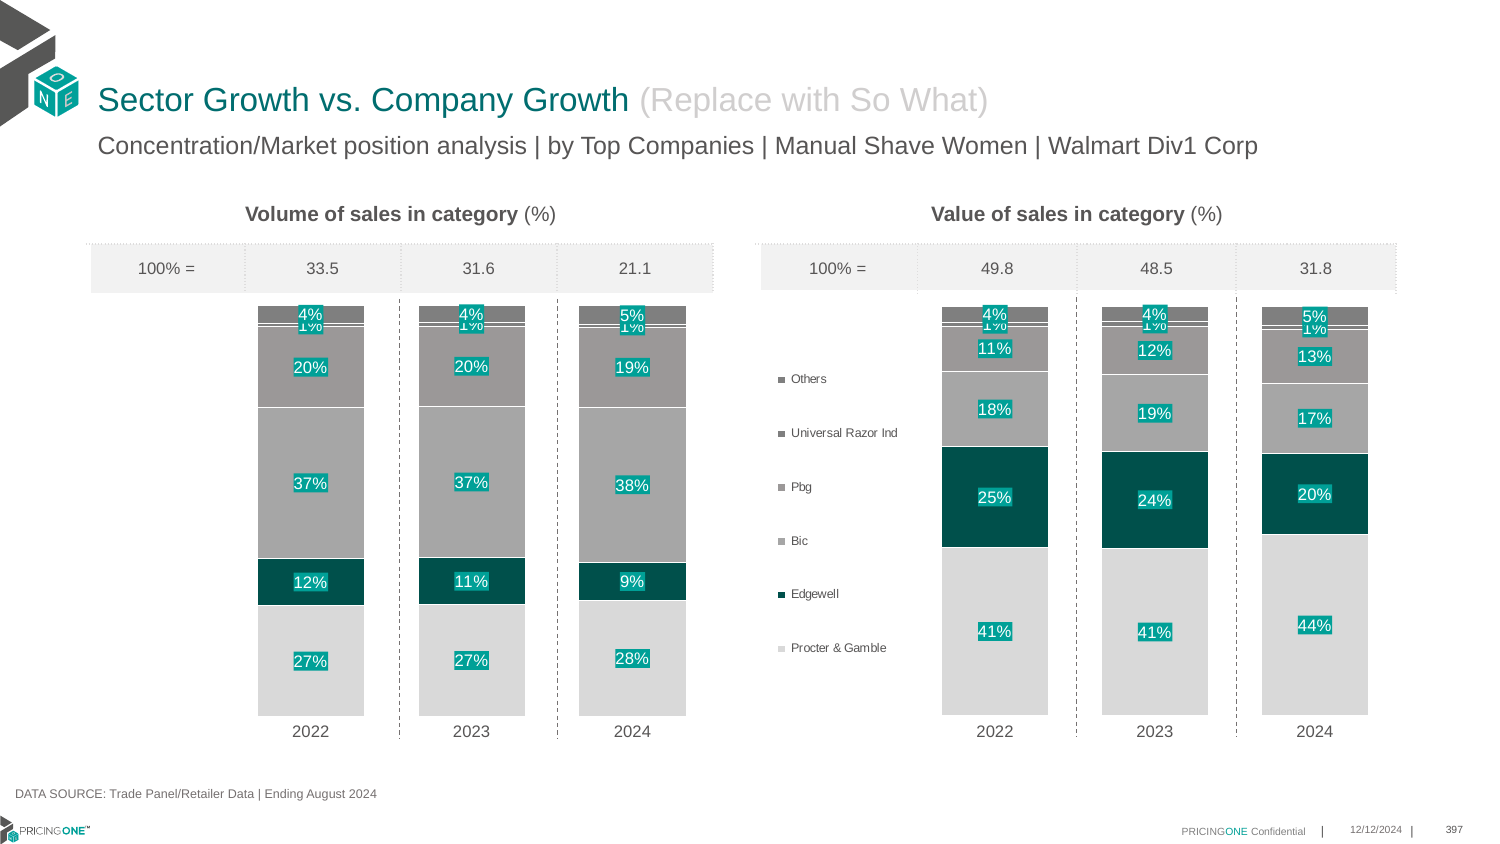

# Sector Growth vs. Company Growth (Replace with So What)
Concentration/Market position analysis | by Top Companies | Manual Shave Women | Walmart Div1 Corp
| Volume of sales in category (%) |  |  |  |
| --- | --- | --- | --- |
| 100% = | 33.5 | 31.6 | 21.1 |
| Value of sales in category (%) |  |  |  |
| --- | --- | --- | --- |
| 100% = | 49.8 | 48.5 | 31.8 |

### Chart

| Category | Procter & Gamble | Edgewell | Bic | Pbg | Universal Razor Ind | Others |
|---|---|---|---|---|---|---|
| 2022 | 0.2685264130987043 | 0.11639710822075532 | 0.366538319349453 | 0.1966423151538408 | 0.008295321004430143 | 0.04360052317281643 |
| 2023 | 0.2713449032946213 | 0.1145468429716835 | 0.36851507129356137 | 0.19505768474938034 | 0.00967481478285239 | 0.04086068290790114 |
| 2024 | 0.28181763393404113 | 0.09221372604246504 | 0.3786830554495649 | 0.1934180588134617 | 0.0077211626149631014 | 0.04614636314550417 |

### Chart

| Category | Procter & Gamble | Edgewell | Bic | Pbg | Universal Razor Ind | Others |
|---|---|---|---|---|---|---|
| 2022 | 0.41157128480266686 | 0.24504198752599135 | 0.18434451187736814 | 0.10955681484350974 | 0.009923357690812363 | 0.03956204325965153 |
| 2023 | 0.4087999004391052 | 0.23645265026750803 | 0.18698886755359312 | 0.11839000877138083 | 0.011346993123843711 | 0.038021579844569116 |
| 2024 | 0.4427389550402255 | 0.19793953208158235 | 0.17093914954543446 | 0.130570690526241 | 0.009222937708831421 | 0.04858873509768528 |
DATA SOURCE: Trade Panel/Retailer Data | Ending August 2024

12/12/2024
397